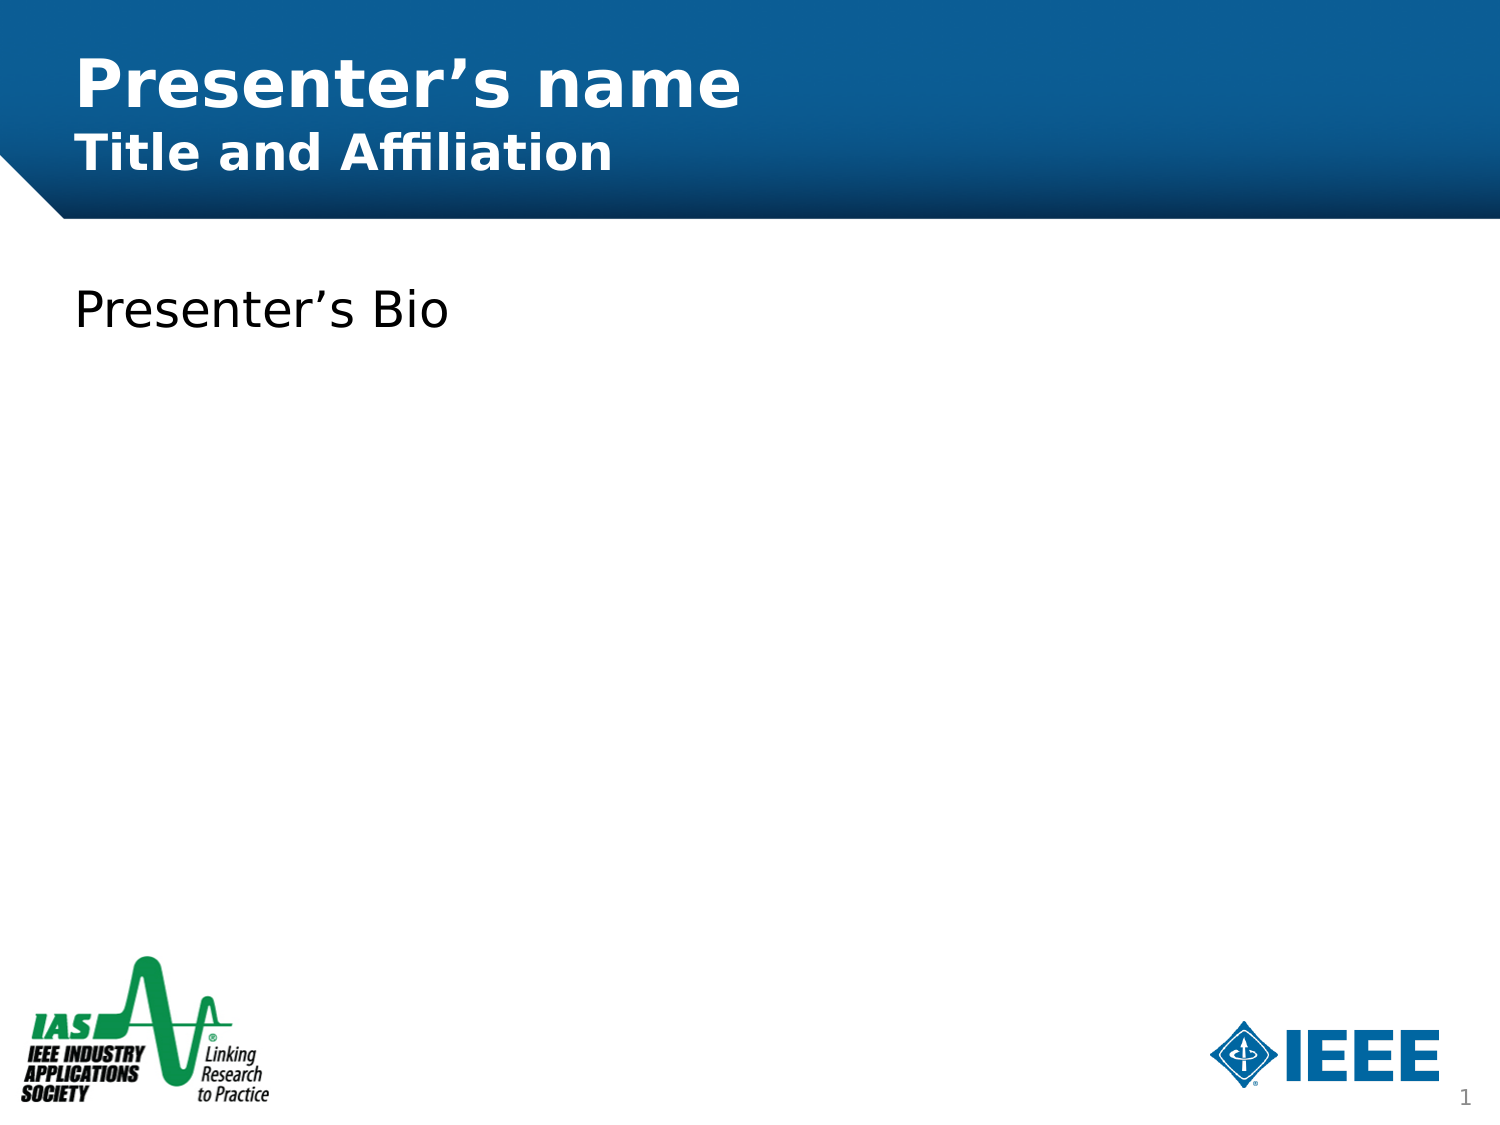

# Presenter’s name Title and Affiliation
Presenter’s Bio
1